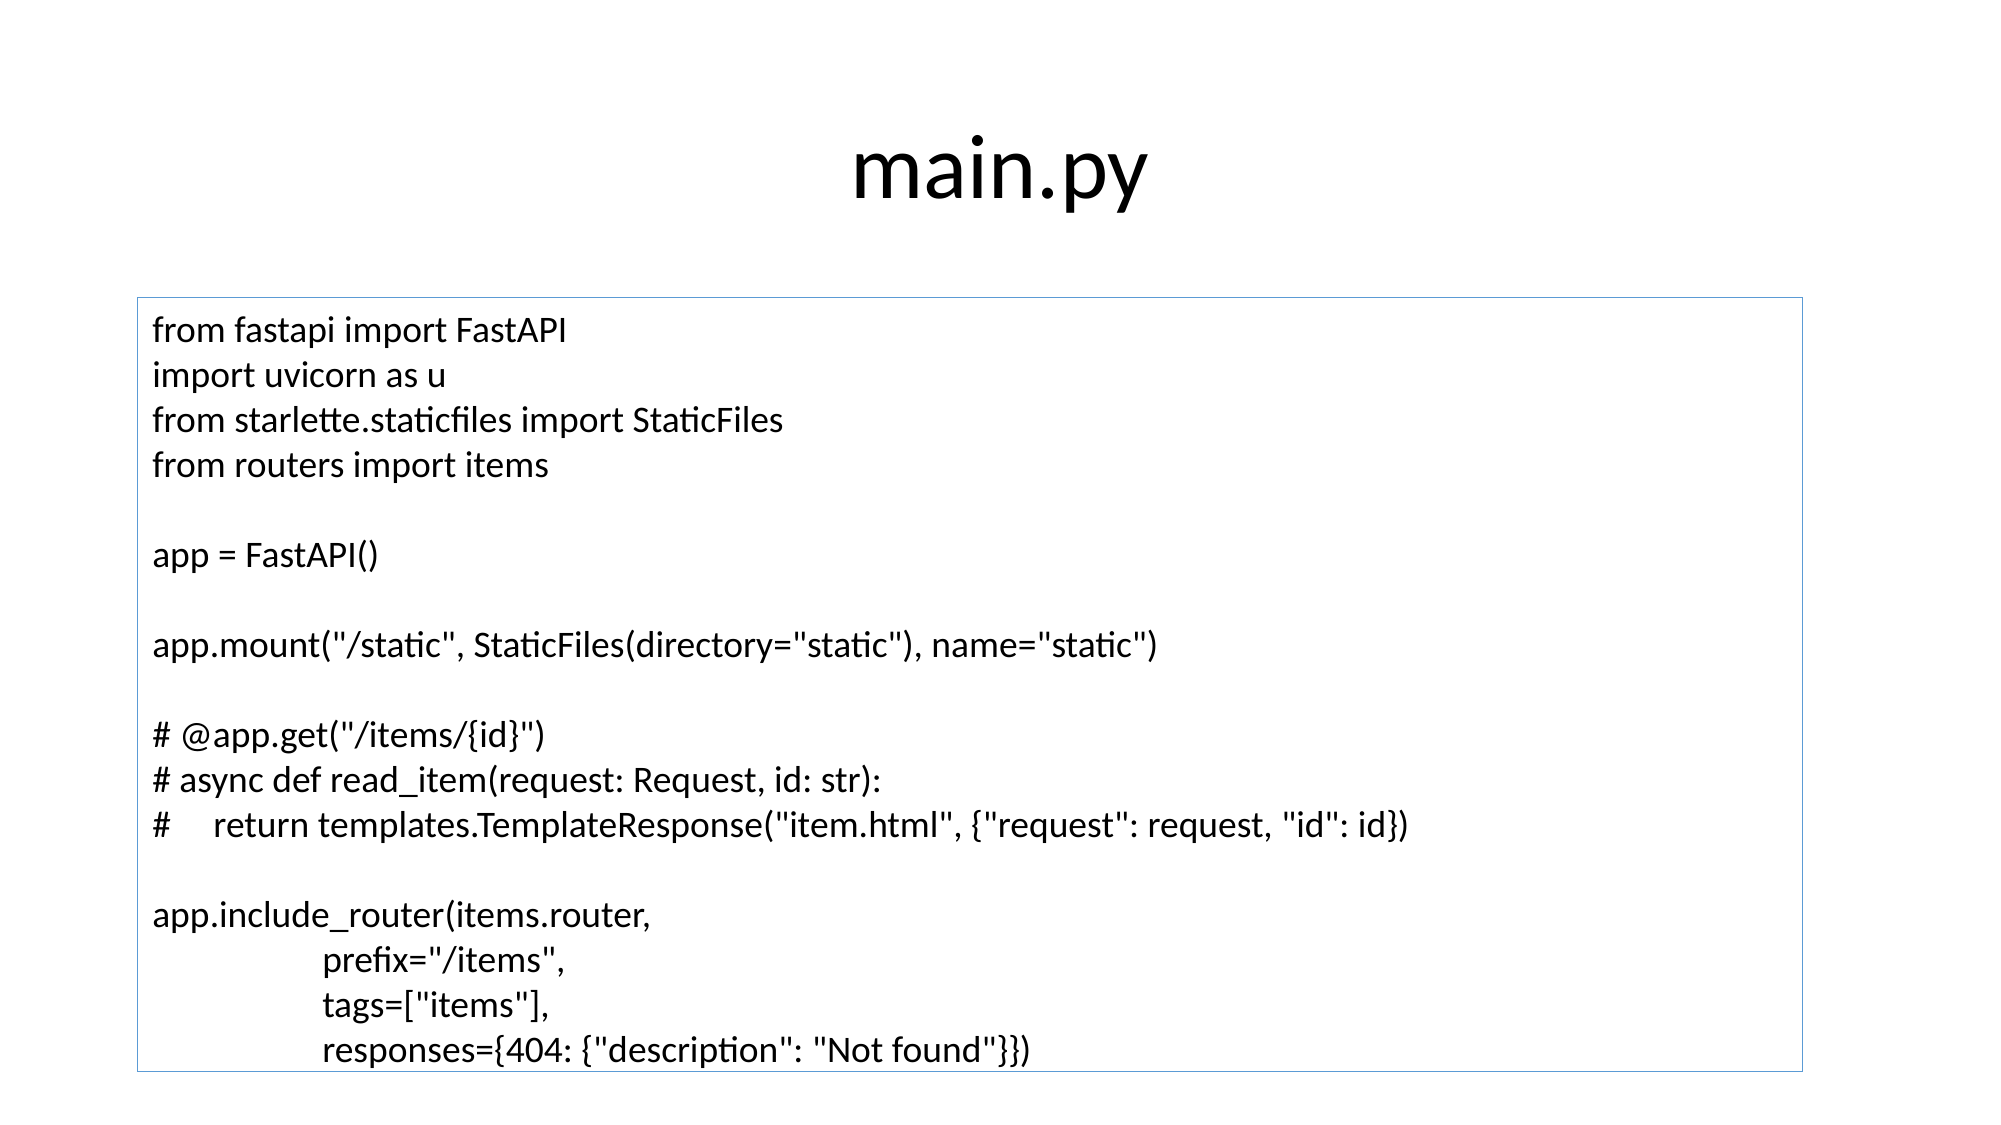

# main.py
from fastapi import FastAPI
import uvicorn as u
from starlette.staticfiles import StaticFiles
from routers import items

app = FastAPI()

app.mount("/static", StaticFiles(directory="static"), name="static")

# @app.get("/items/{id}")
# async def read_item(request: Request, id: str):
#     return templates.TemplateResponse("item.html", {"request": request, "id": id})

app.include_router(items.router,
                    prefix="/items",
                    tags=["items"],
                    responses={404: {"description": "Not found"}})